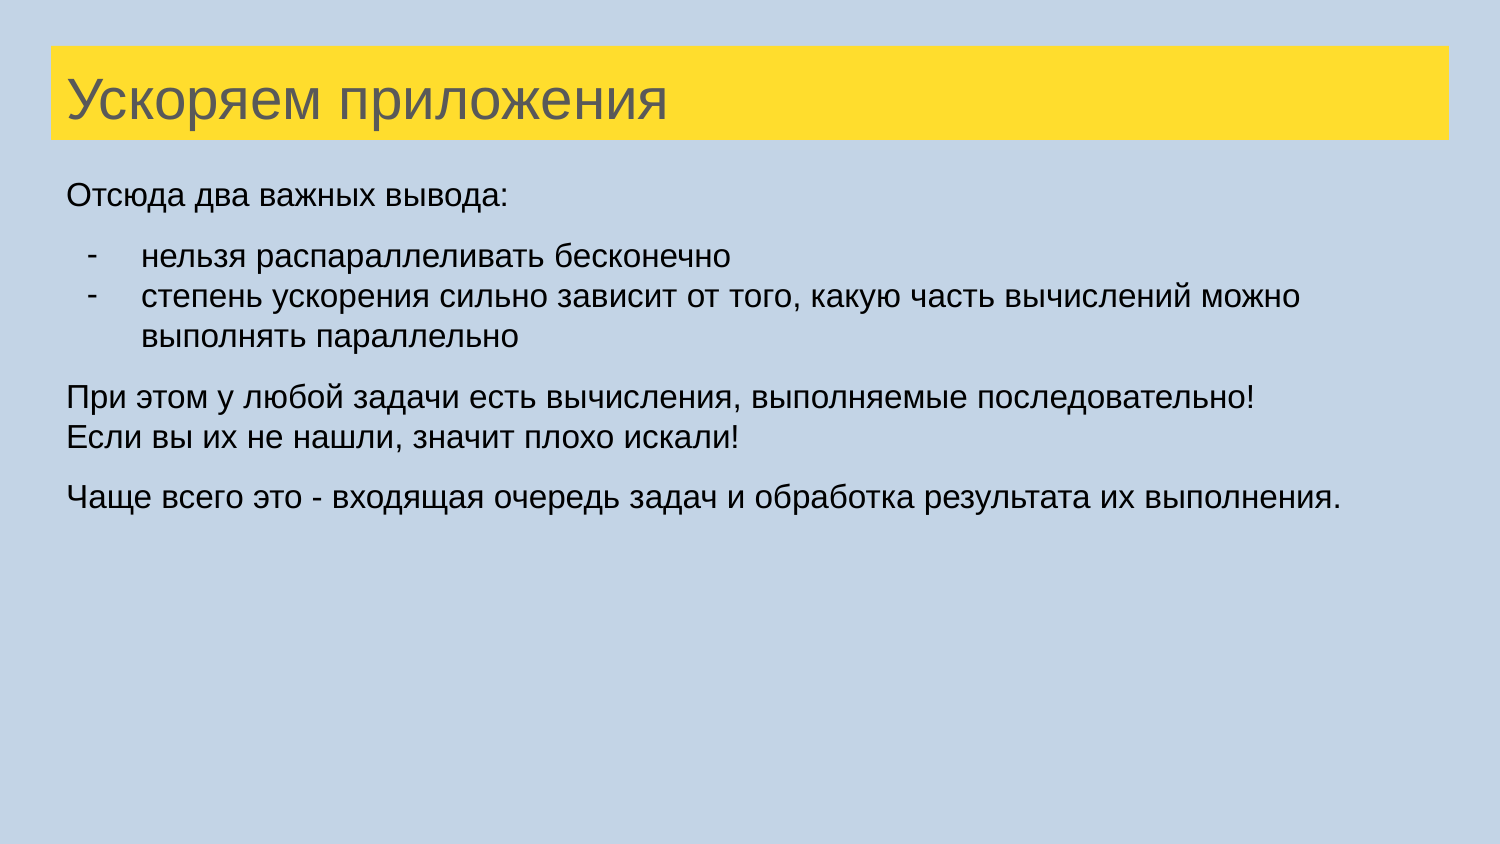

# Ускоряем приложения
Отсюда два важных вывода:
нельзя распараллеливать бесконечно
степень ускорения сильно зависит от того, какую часть вычислений можно выполнять параллельно
При этом у любой задачи есть вычисления, выполняемые последовательно!
Если вы их не нашли, значит плохо искали!
Чаще всего это - входящая очередь задач и обработка результата их выполнения.